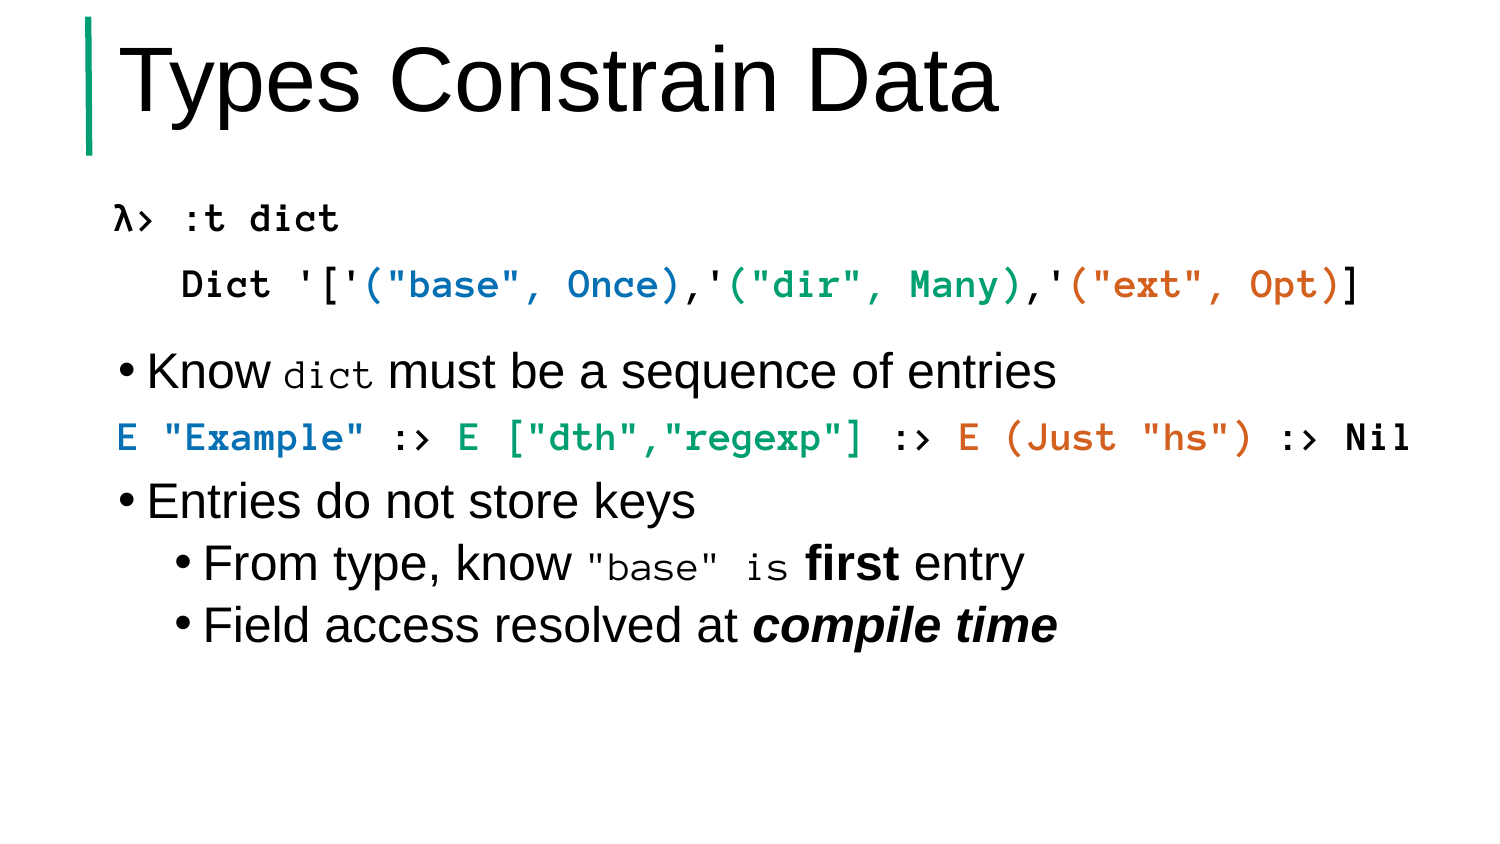

# Types Constrain Data
λ> :t dict
   Dict '['("base", Once),'("dir", Many),'("ext", Opt)]
Know dict must be a sequence of entries
E "Example" :> E ["dth","regexp"] :> E (Just "hs") :> Nil
Entries do not store keys
From type, know "base" is first entry
Field access resolved at compile time